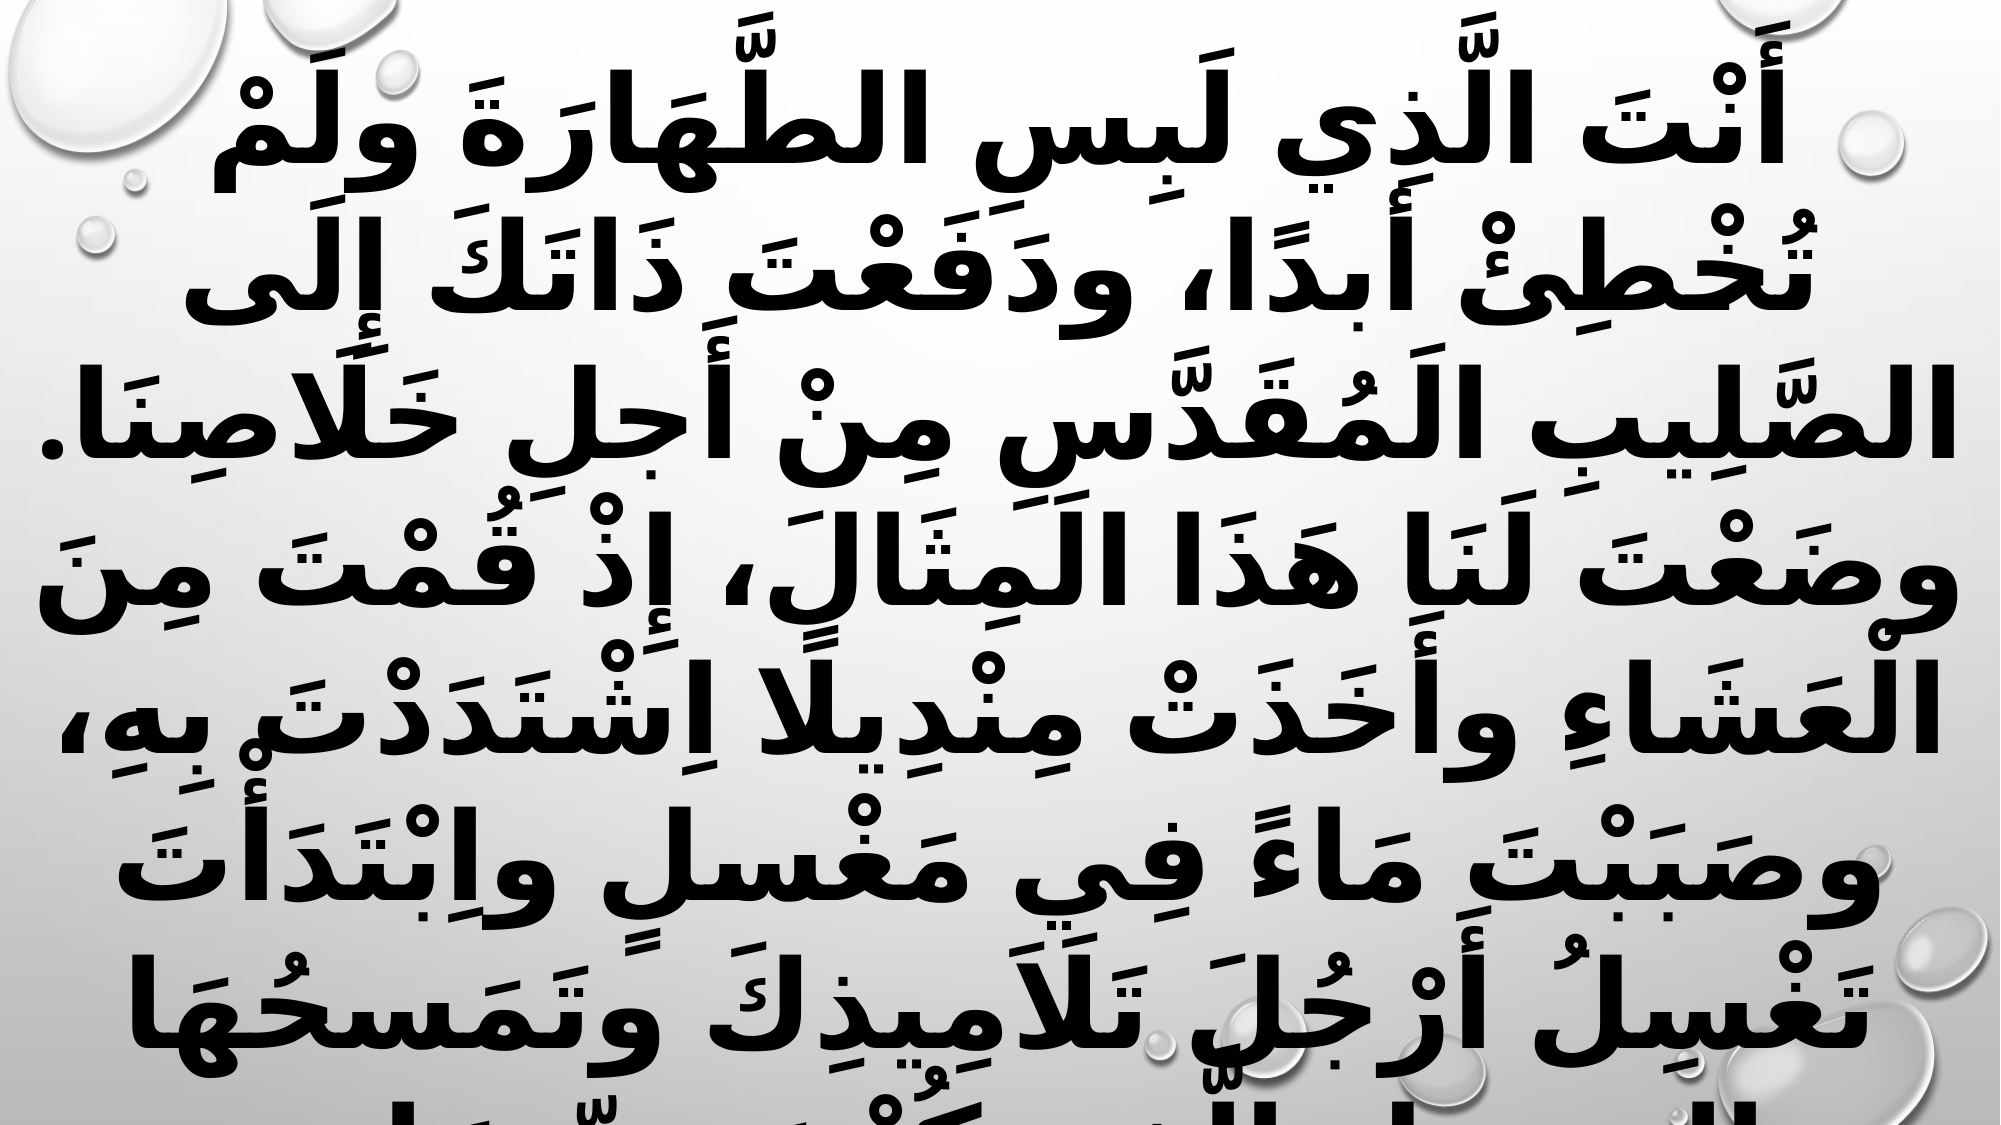

أَنْتَ الَّذِي لَبِسِ الطَّهَارَةَ ولَمْ تُخْطِئْ أبدًا، ودَفَعْتَ ذَاتَكَ إِلَى الصَّلِيبِ الَمُقَدَّسِ مِنْ أَجلِ خَلَاصِنَا. وضَعْتَ لَنَا هَذَا الَمِثَالَ، إِذْ قُمْتَ مِنَ الْعَشَاءِ وأَخَذَتْ مِنْدِيلًا اِشْتَدَدْتَ بِهِ، وصَبَبْتَ مَاءً فِي مَغْسلٍ واِبْتَدَأْتَ تَغْسِلُ أَرْجُلَ تَلَاَمِيذِكَ وتَمَسحُهَا بِالمِندِيلِ الَّذِي كُنْتَ متّزرًا بِهِ، وأَعْطَيْتَهُمْ رَسْمَ المحَبَّةِ وتَرْتِيبَ التَّواضُعِ وتَذْكَارَ مَحَبَّتِكَ لِلْبَشَرِ إِذْ قُلْتَ لَهُمْ: